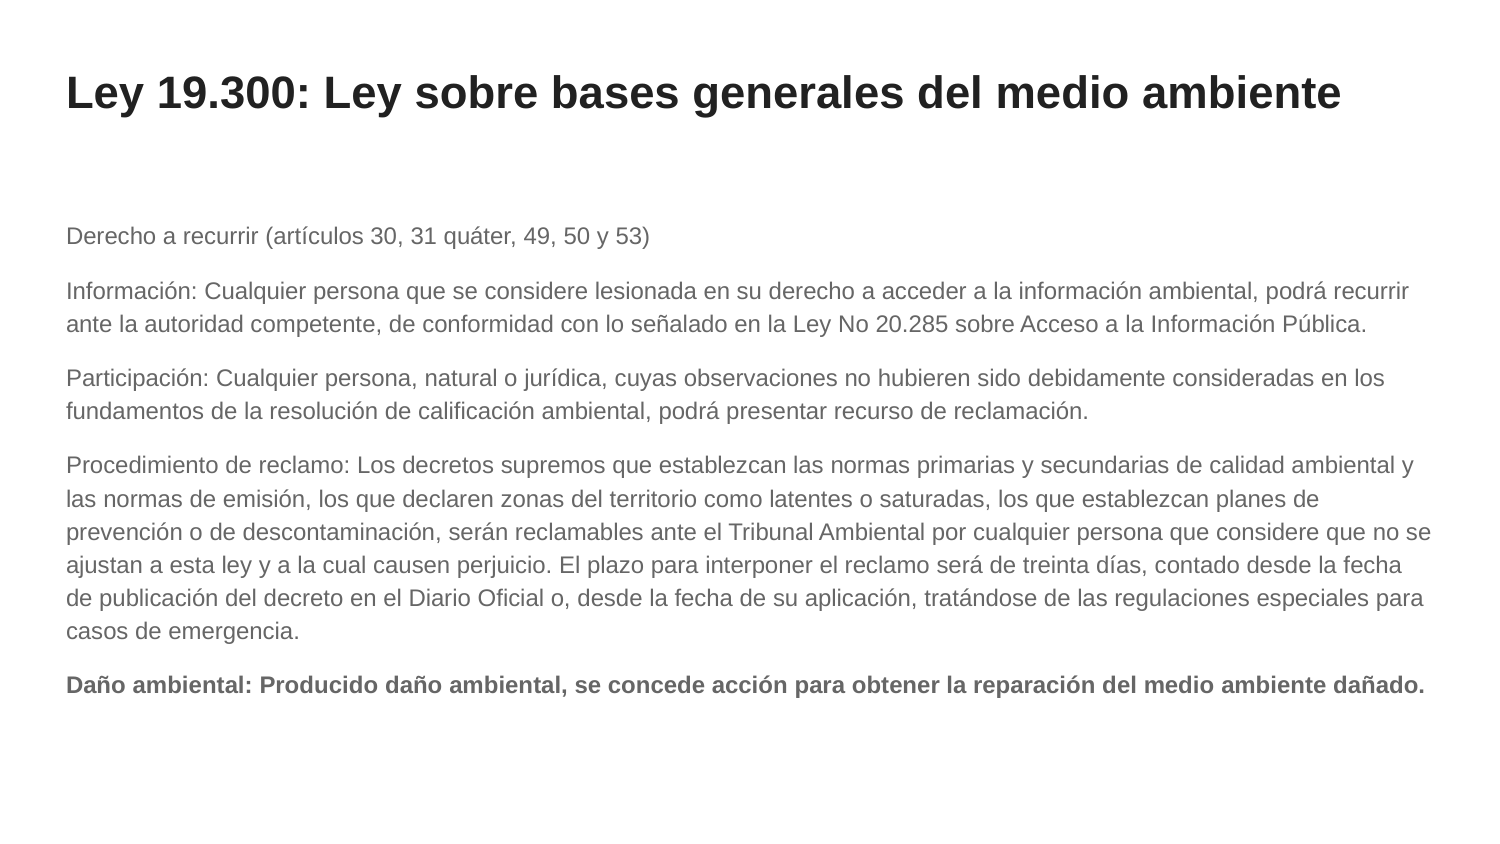

# Ley 19.300: Ley sobre bases generales del medio ambiente
Derecho a recurrir (artículos 30, 31 quáter, 49, 50 y 53)
Información: Cualquier persona que se considere lesionada en su derecho a acceder a la información ambiental, podrá recurrir ante la autoridad competente, de conformidad con lo señalado en la Ley No 20.285 sobre Acceso a la Información Pública.
Participación: Cualquier persona, natural o jurídica, cuyas observaciones no hubieren sido debidamente consideradas en los fundamentos de la resolución de calificación ambiental, podrá presentar recurso de reclamación.
Procedimiento de reclamo: Los decretos supremos que establezcan las normas primarias y secundarias de calidad ambiental y las normas de emisión, los que declaren zonas del territorio como latentes o saturadas, los que establezcan planes de prevención o de descontaminación, serán reclamables ante el Tribunal Ambiental por cualquier persona que considere que no se ajustan a esta ley y a la cual causen perjuicio. El plazo para interponer el reclamo será de treinta días, contado desde la fecha de publicación del decreto en el Diario Oficial o, desde la fecha de su aplicación, tratándose de las regulaciones especiales para casos de emergencia.
Daño ambiental: Producido daño ambiental, se concede acción para obtener la reparación del medio ambiente dañado.